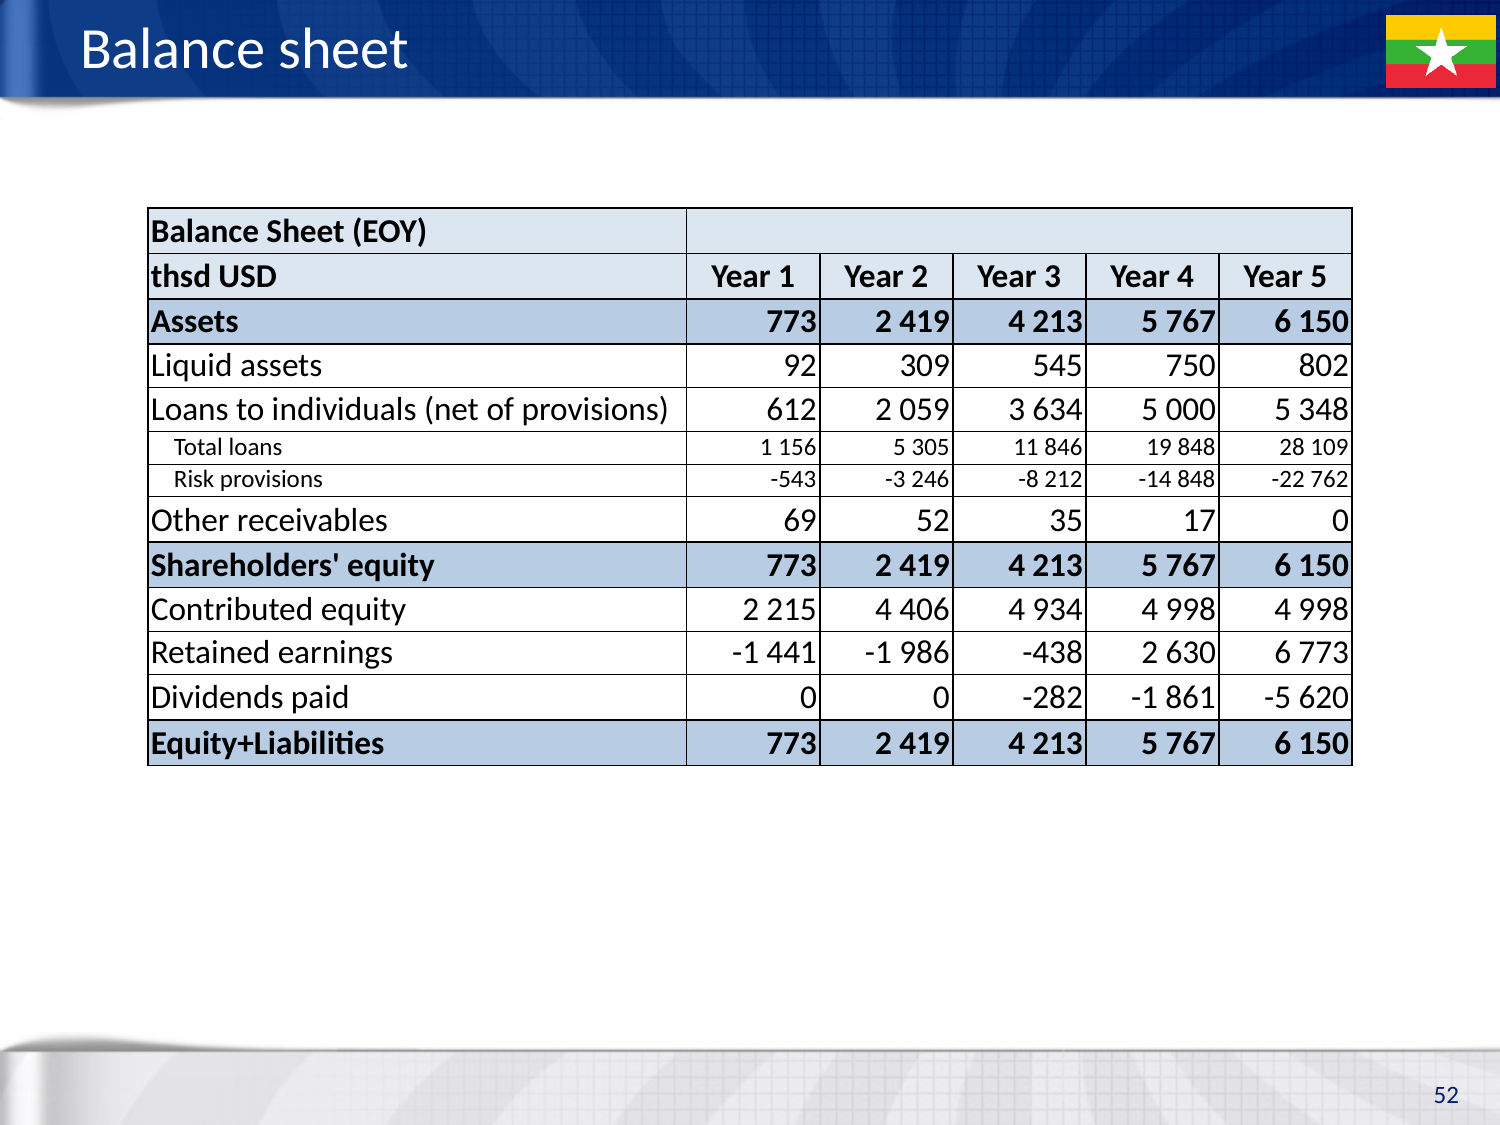

# Balance sheet
| Balance Sheet (EOY) |  |  |  |  |  |
| --- | --- | --- | --- | --- | --- |
| thsd USD | Year 1 | Year 2 | Year 3 | Year 4 | Year 5 |
| Assets | 773 | 2 419 | 4 213 | 5 767 | 6 150 |
| Liquid assets | 92 | 309 | 545 | 750 | 802 |
| Loans to individuals (net of provisions) | 612 | 2 059 | 3 634 | 5 000 | 5 348 |
| Total loans | 1 156 | 5 305 | 11 846 | 19 848 | 28 109 |
| Risk provisions | -543 | -3 246 | -8 212 | -14 848 | -22 762 |
| Other receivables | 69 | 52 | 35 | 17 | 0 |
| Shareholders' equity | 773 | 2 419 | 4 213 | 5 767 | 6 150 |
| Contributed equity | 2 215 | 4 406 | 4 934 | 4 998 | 4 998 |
| Retained earnings | -1 441 | -1 986 | -438 | 2 630 | 6 773 |
| Dividends paid | 0 | 0 | -282 | -1 861 | -5 620 |
| Equity+Liabilities | 773 | 2 419 | 4 213 | 5 767 | 6 150 |
52